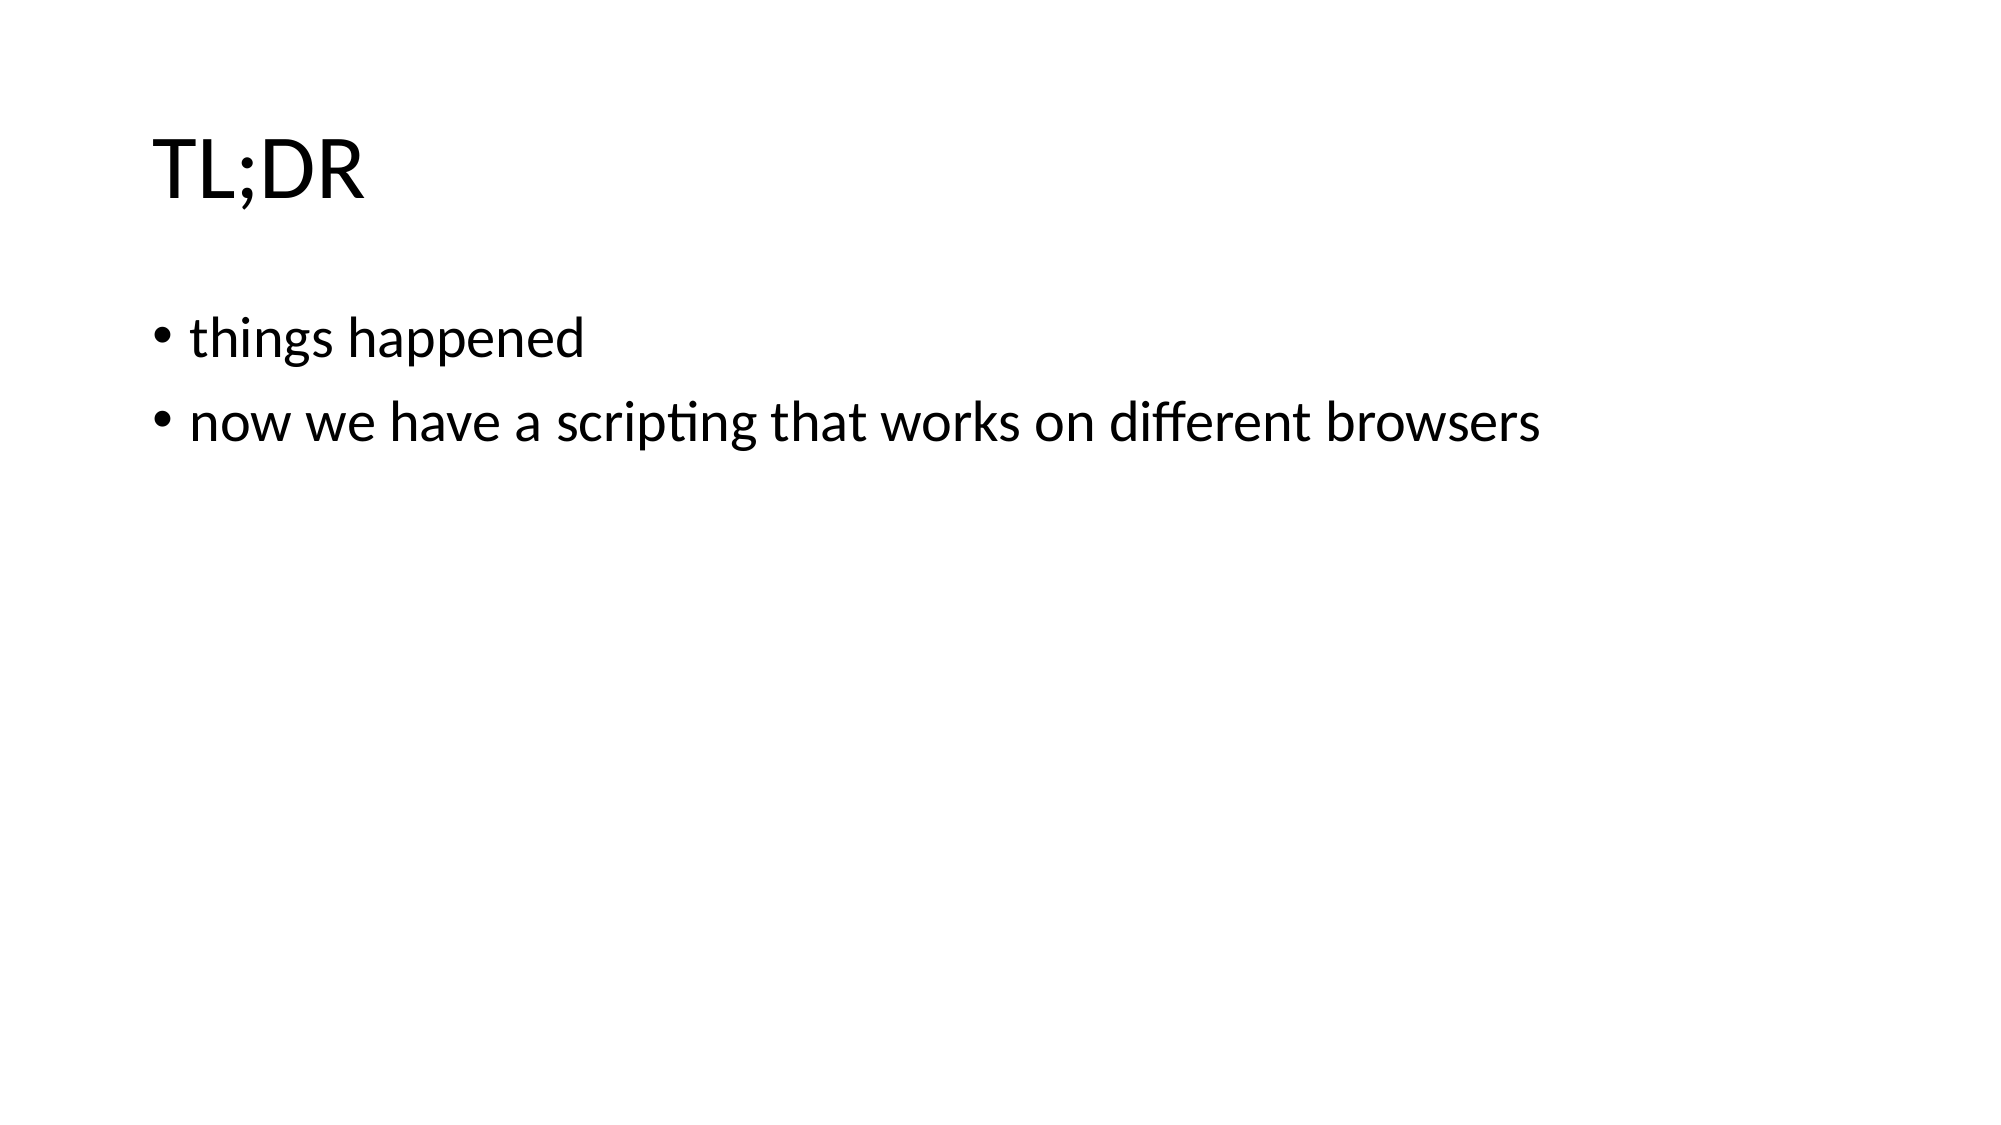

# TL;DR
things happened
now we have a scripting that works on different browsers